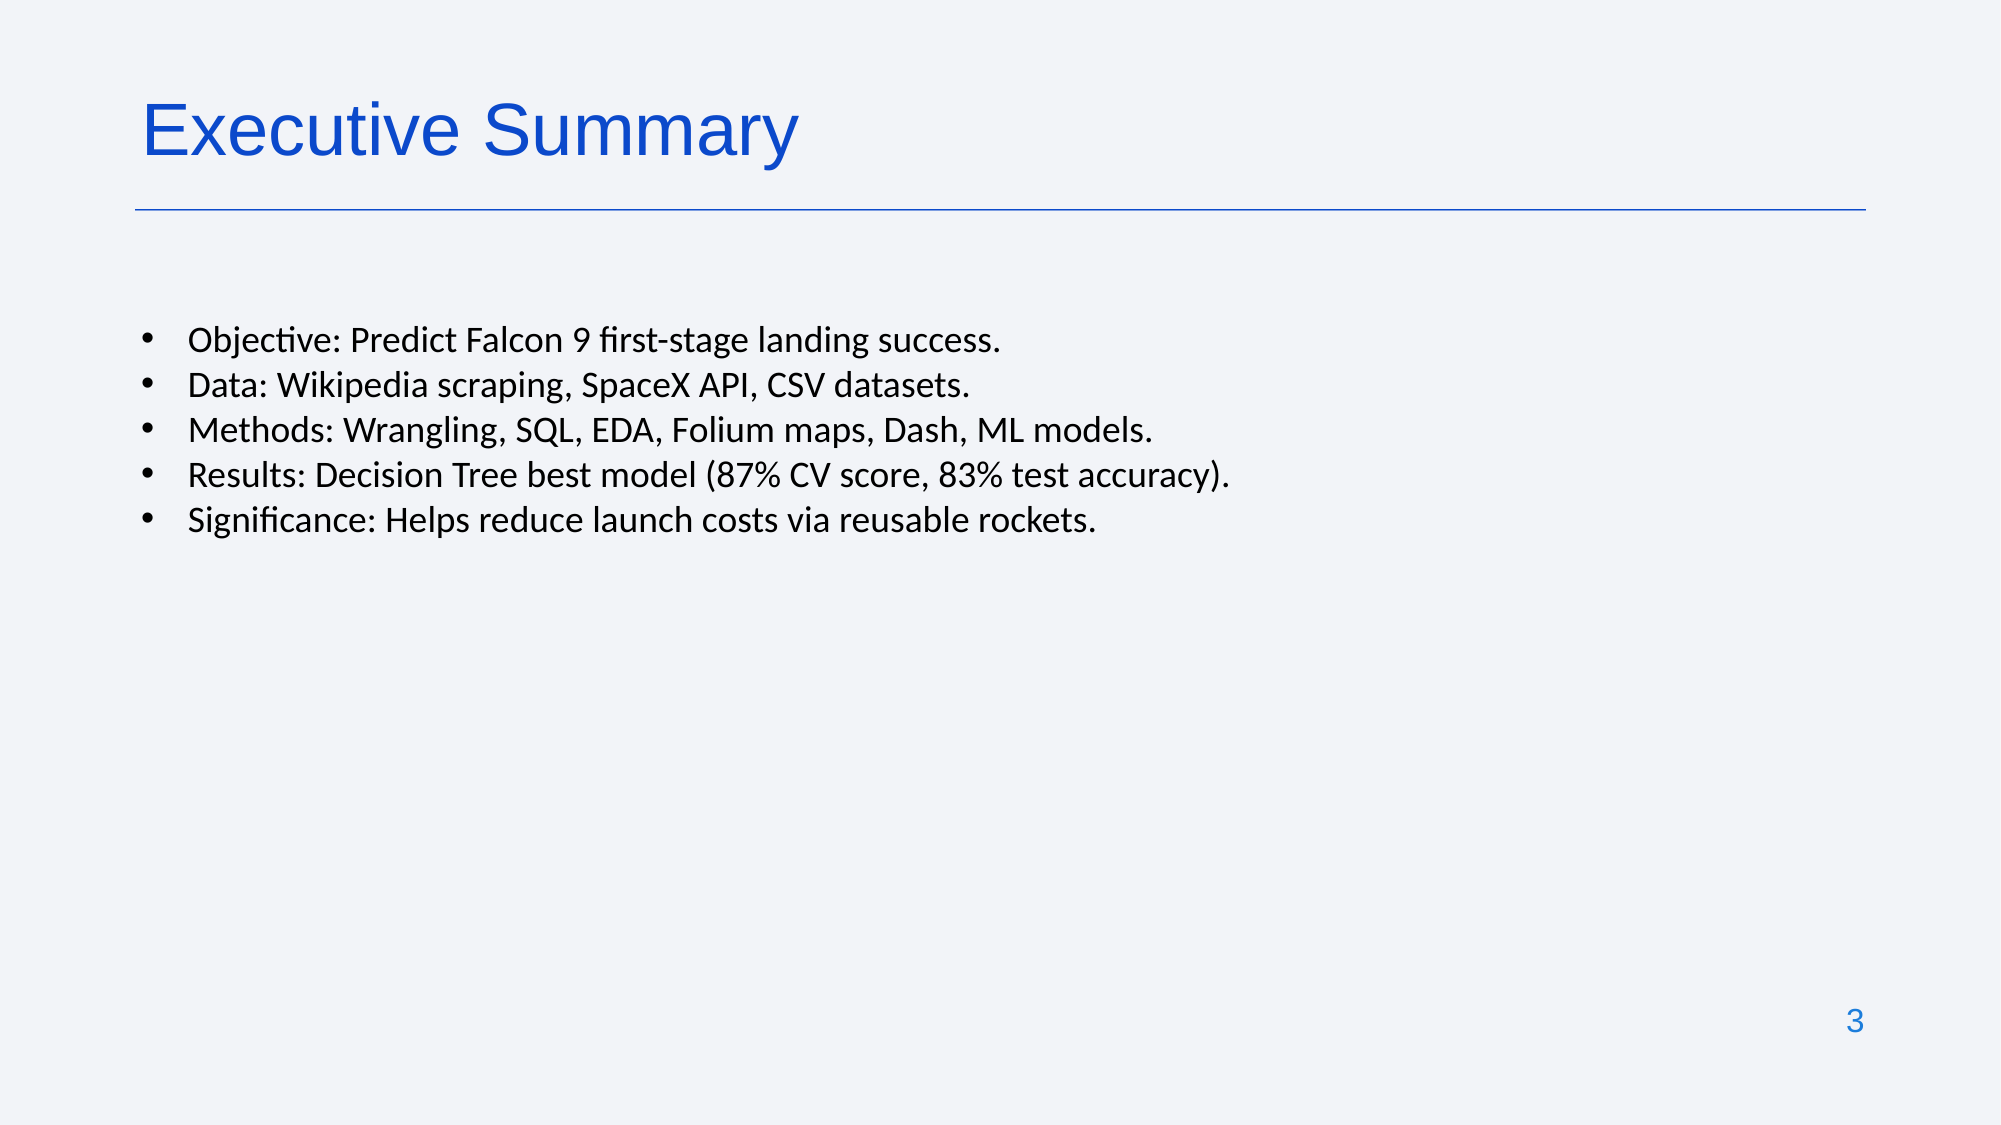

Executive Summary
Objective: Predict Falcon 9 first-stage landing success.
Data: Wikipedia scraping, SpaceX API, CSV datasets.
Methods: Wrangling, SQL, EDA, Folium maps, Dash, ML models.
Results: Decision Tree best model (87% CV score, 83% test accuracy).
Significance: Helps reduce launch costs via reusable rockets.

3